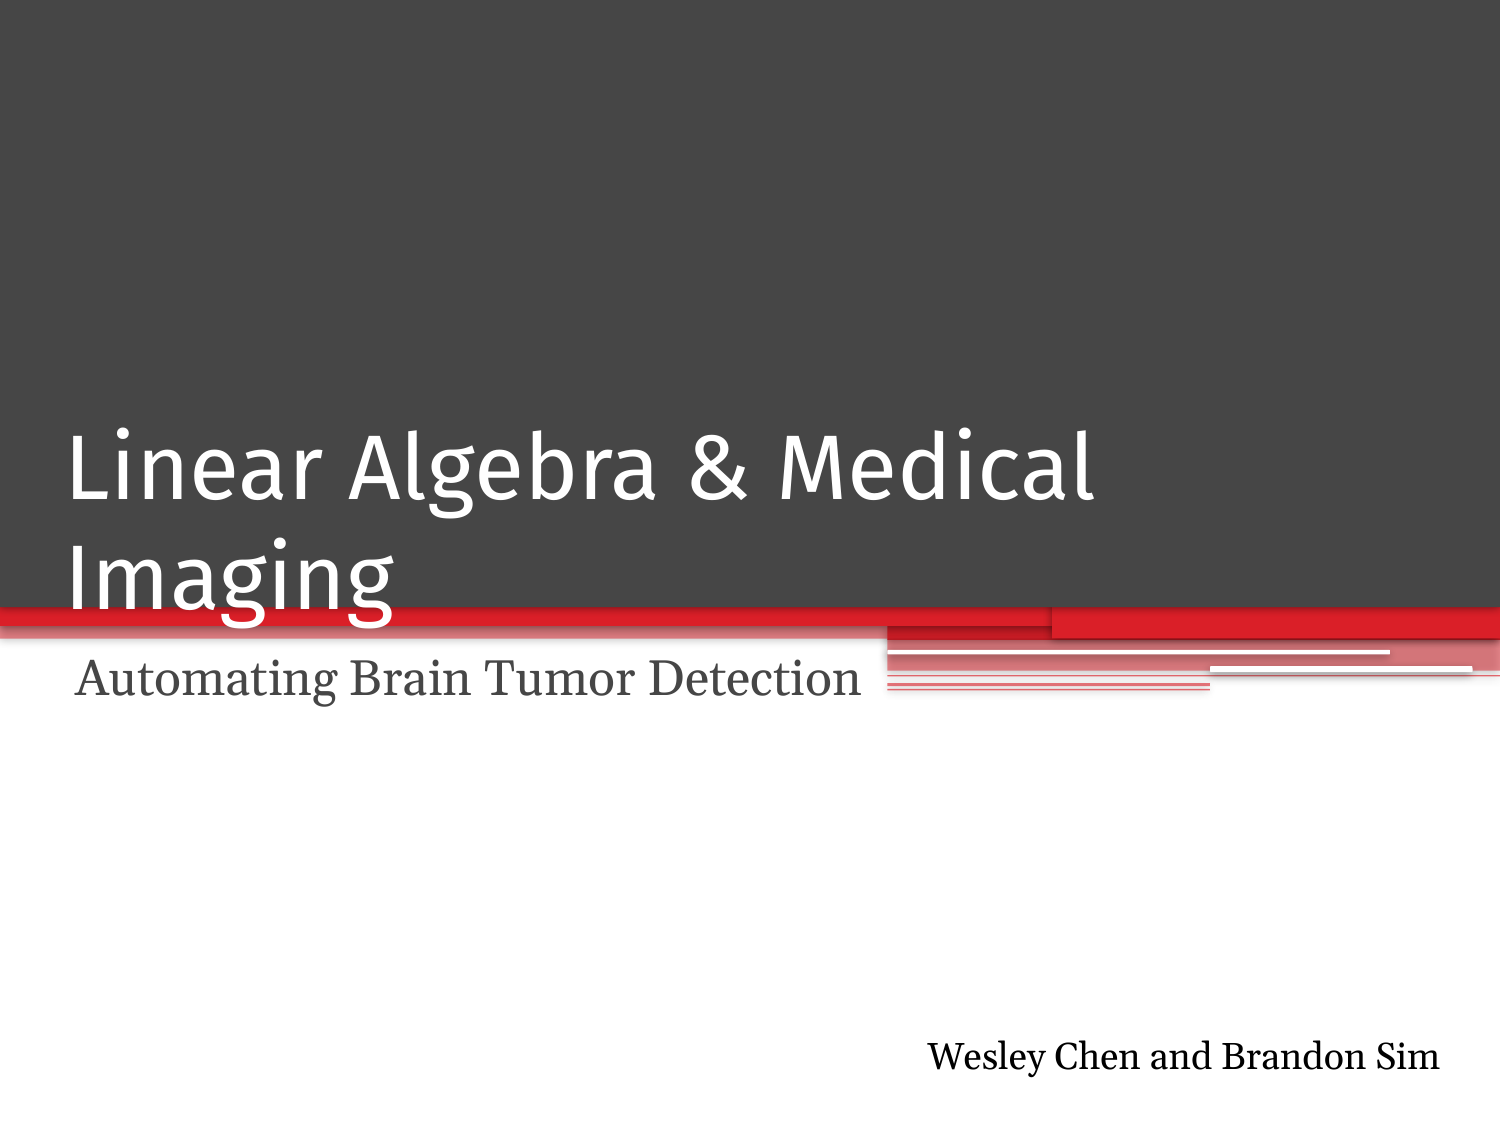

# Linear Algebra & Medical Imaging
Automating Brain Tumor Detection
Wesley Chen and Brandon Sim